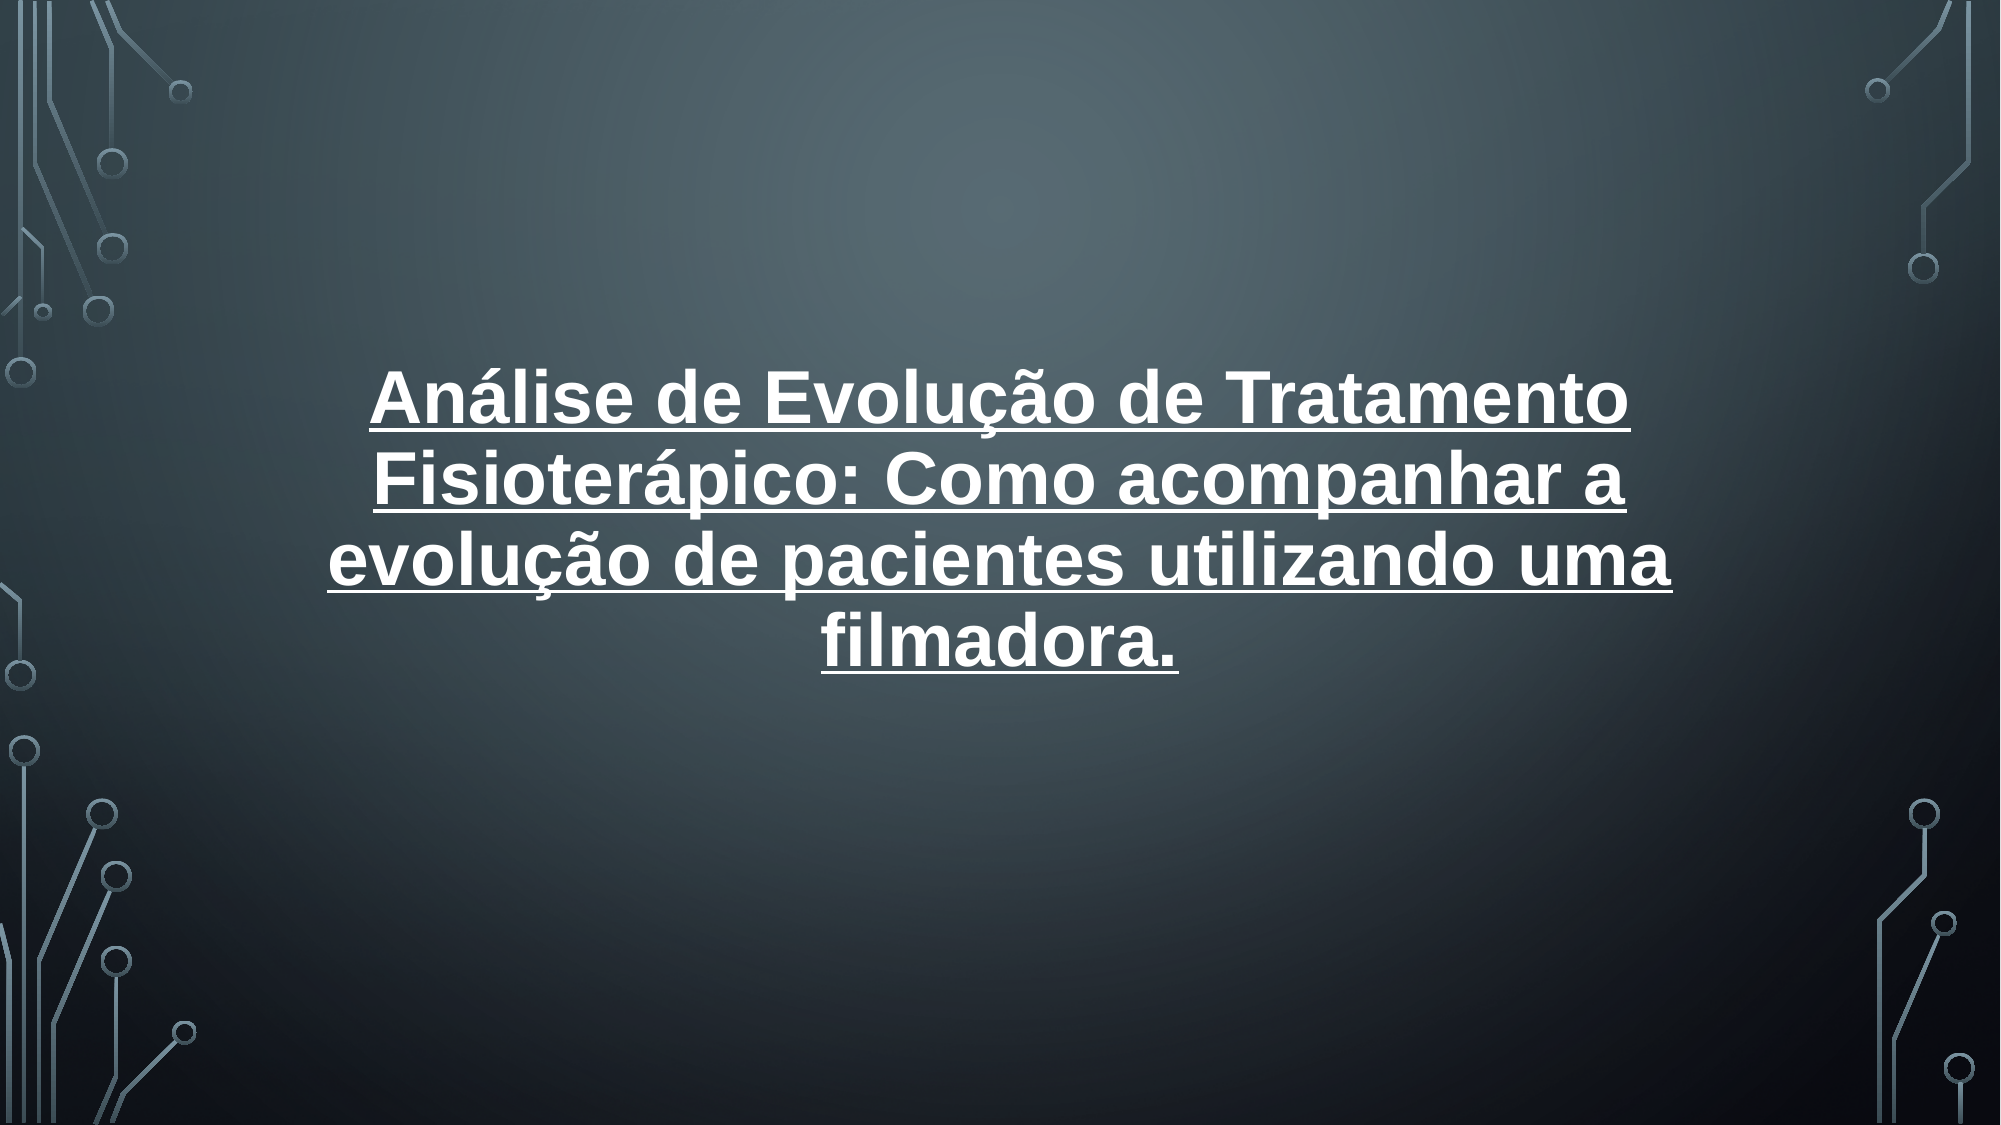

# Análise de Evolução de Tratamento Fisioterápico: Como acompanhar a evolução de pacientes utilizando uma filmadora.